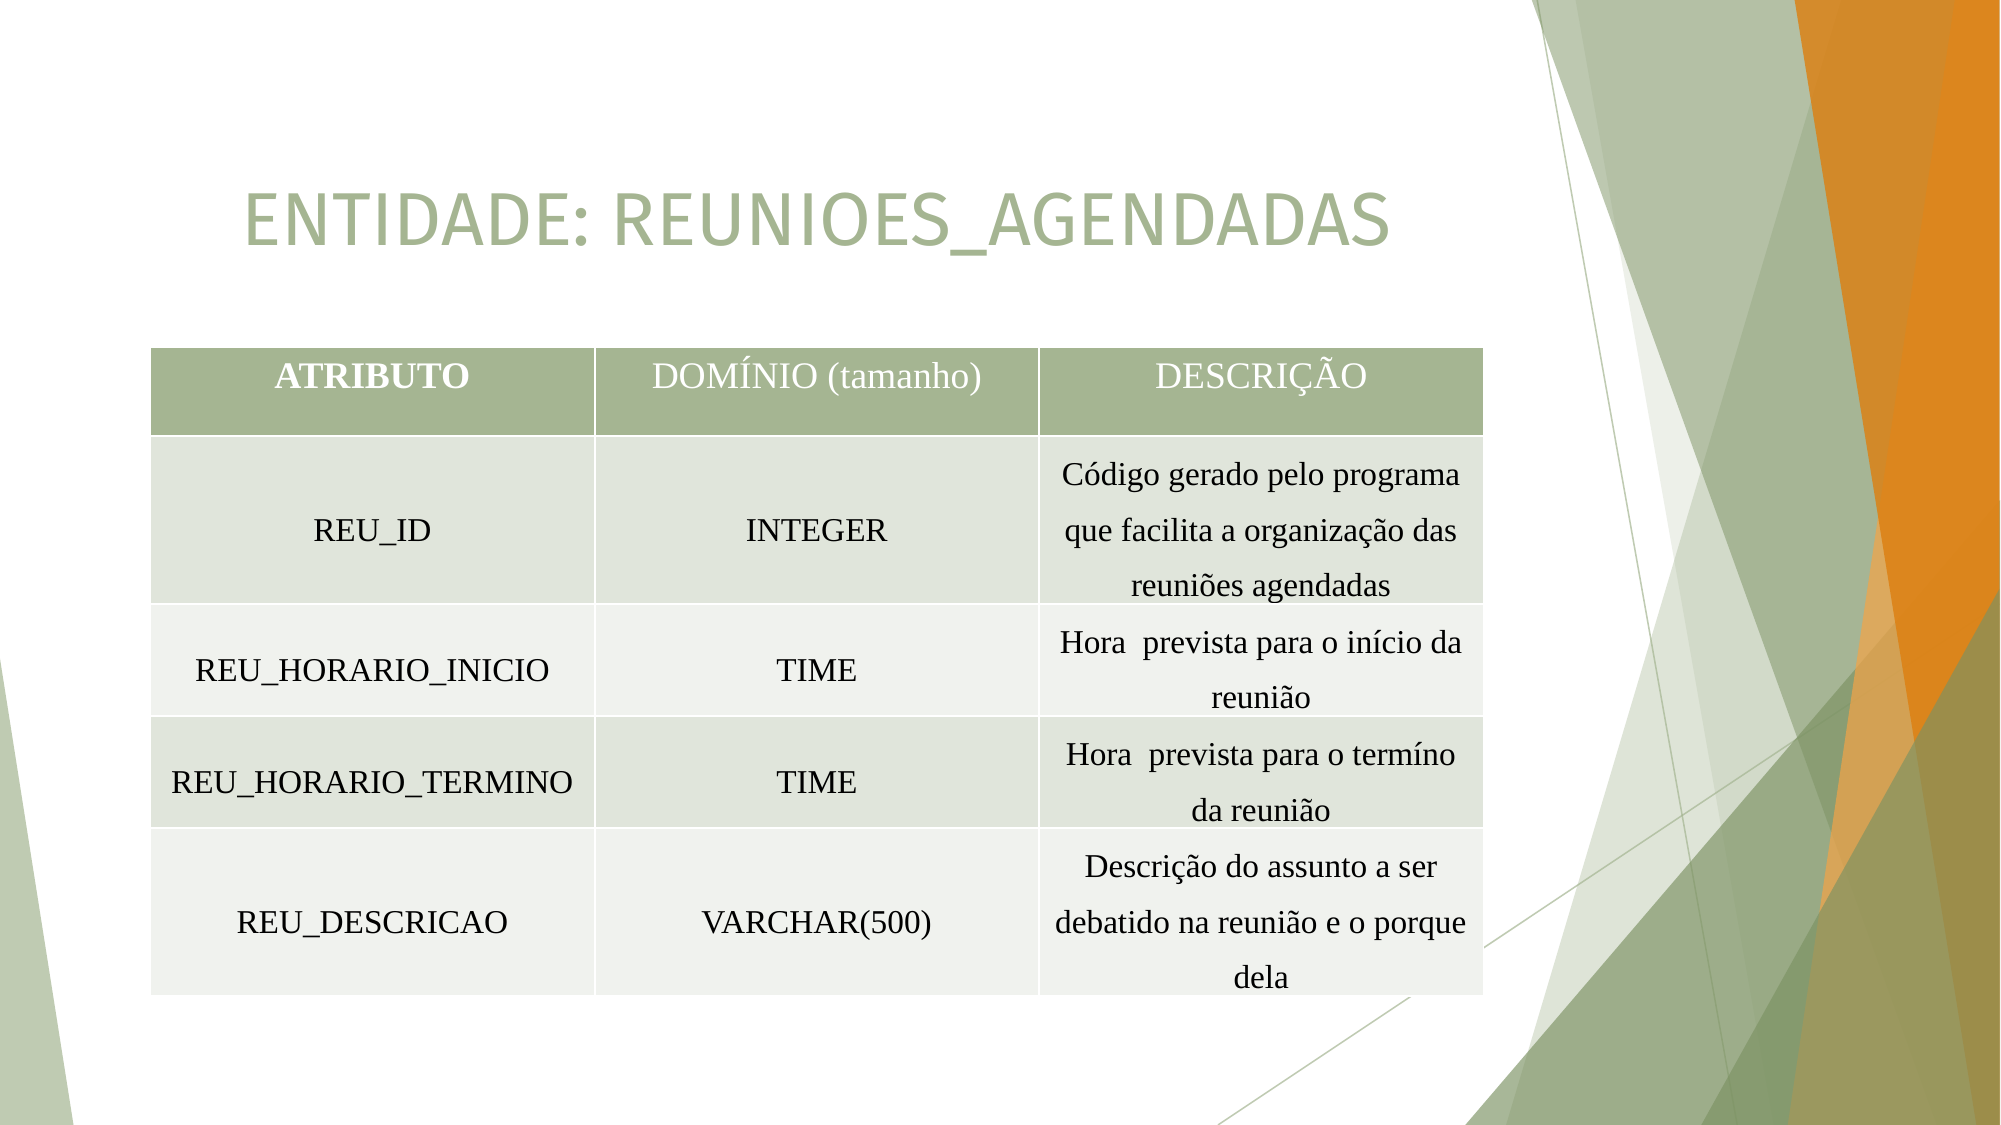

# ENTIDADE: REUNIOES_AGENDADAS
| ATRIBUTO | DOMÍNIO (tamanho) | DESCRIÇÃO |
| --- | --- | --- |
| REU\_ID | INTEGER | Código gerado pelo programa que facilita a organização das reuniões agendadas |
| REU\_HORARIO\_INICIO | TIME | Hora prevista para o início da reunião |
| REU\_HORARIO\_TERMINO | TIME | Hora prevista para o termíno da reunião |
| REU\_DESCRICAO | VARCHAR(500) | Descrição do assunto a ser debatido na reunião e o porque dela |